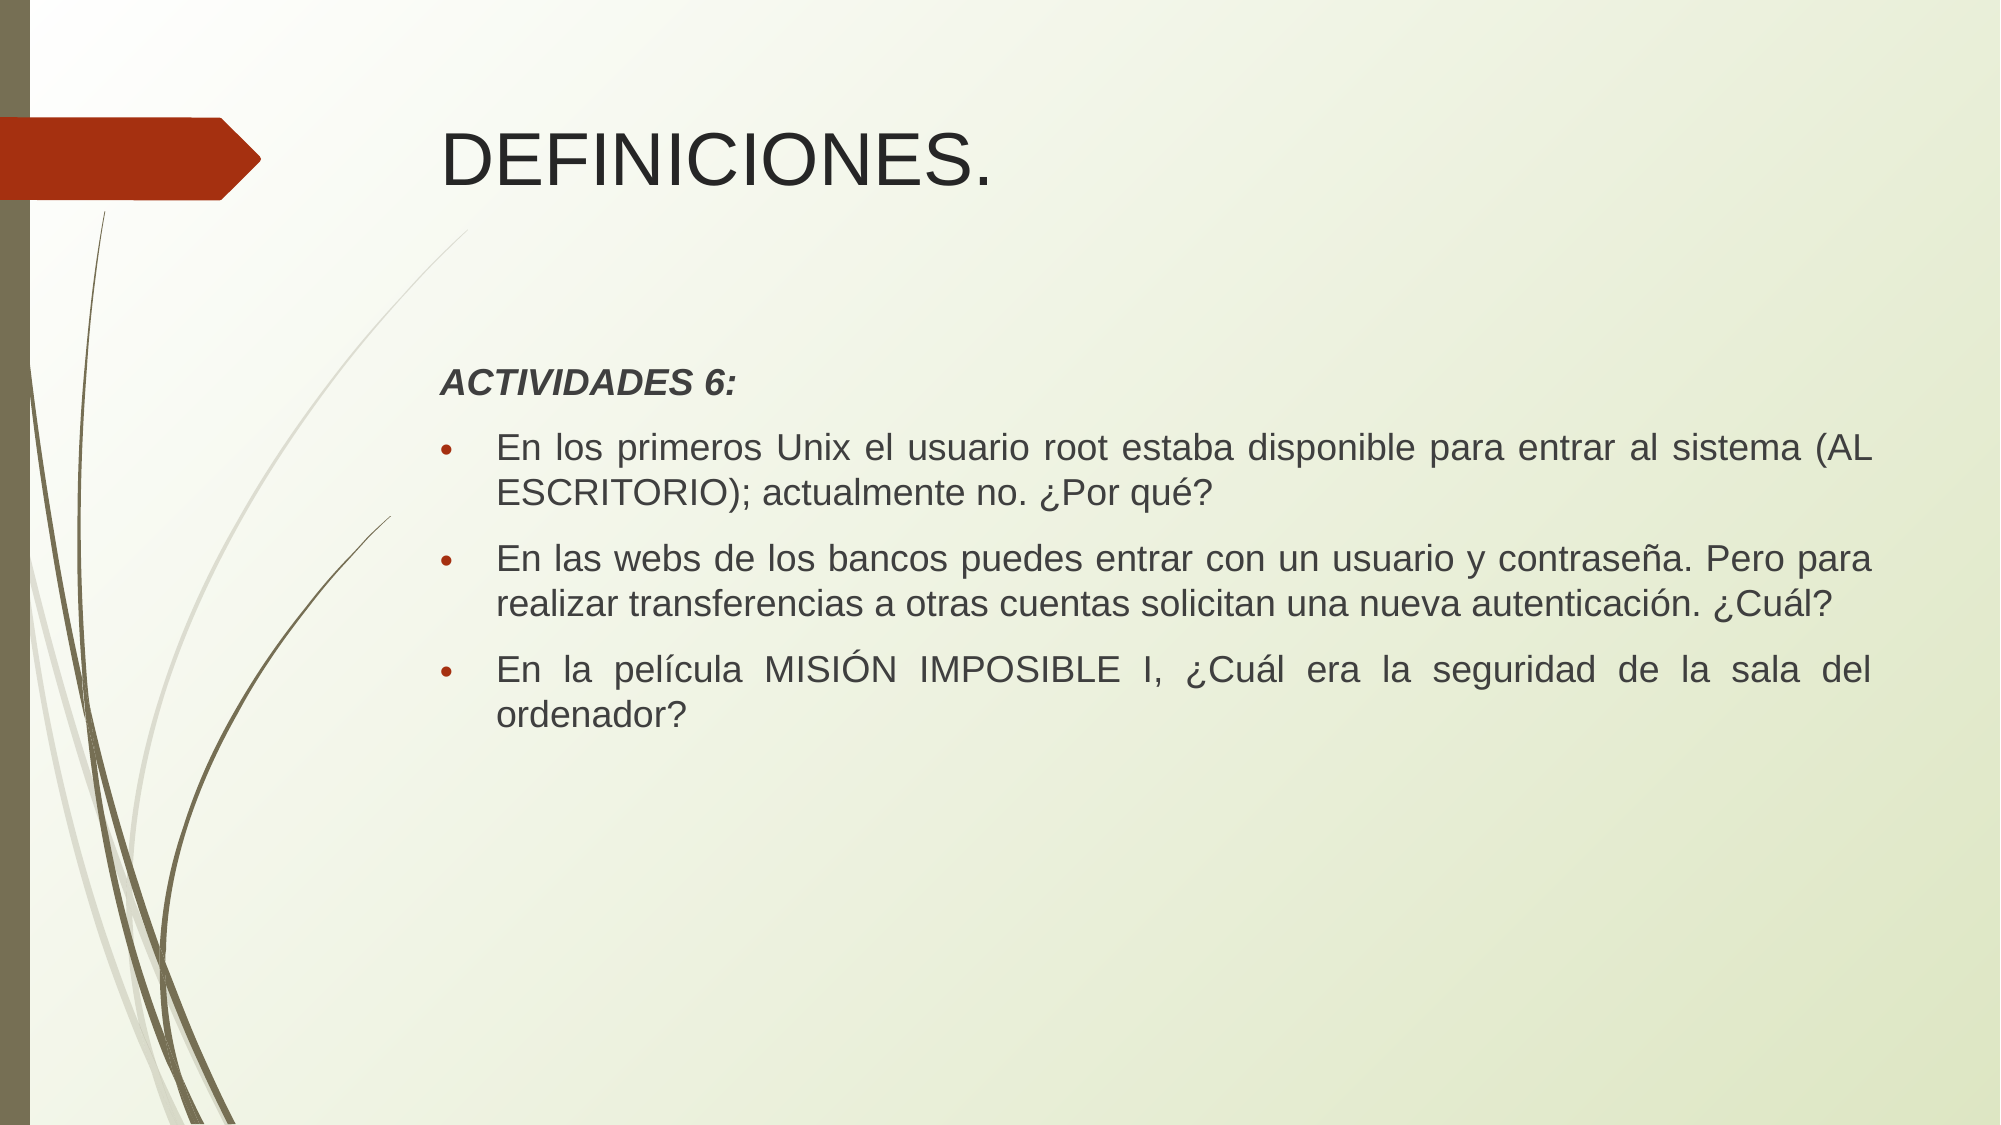

# DEFINICIONES.
ACTIVIDADES 6:
En los primeros Unix el usuario root estaba disponible para entrar al sistema (AL ESCRITORIO); actualmente no. ¿Por qué?
En las webs de los bancos puedes entrar con un usuario y contraseña. Pero para realizar transferencias a otras cuentas solicitan una nueva autenticación. ¿Cuál?
En la película MISIÓN IMPOSIBLE I, ¿Cuál era la seguridad de la sala del ordenador?